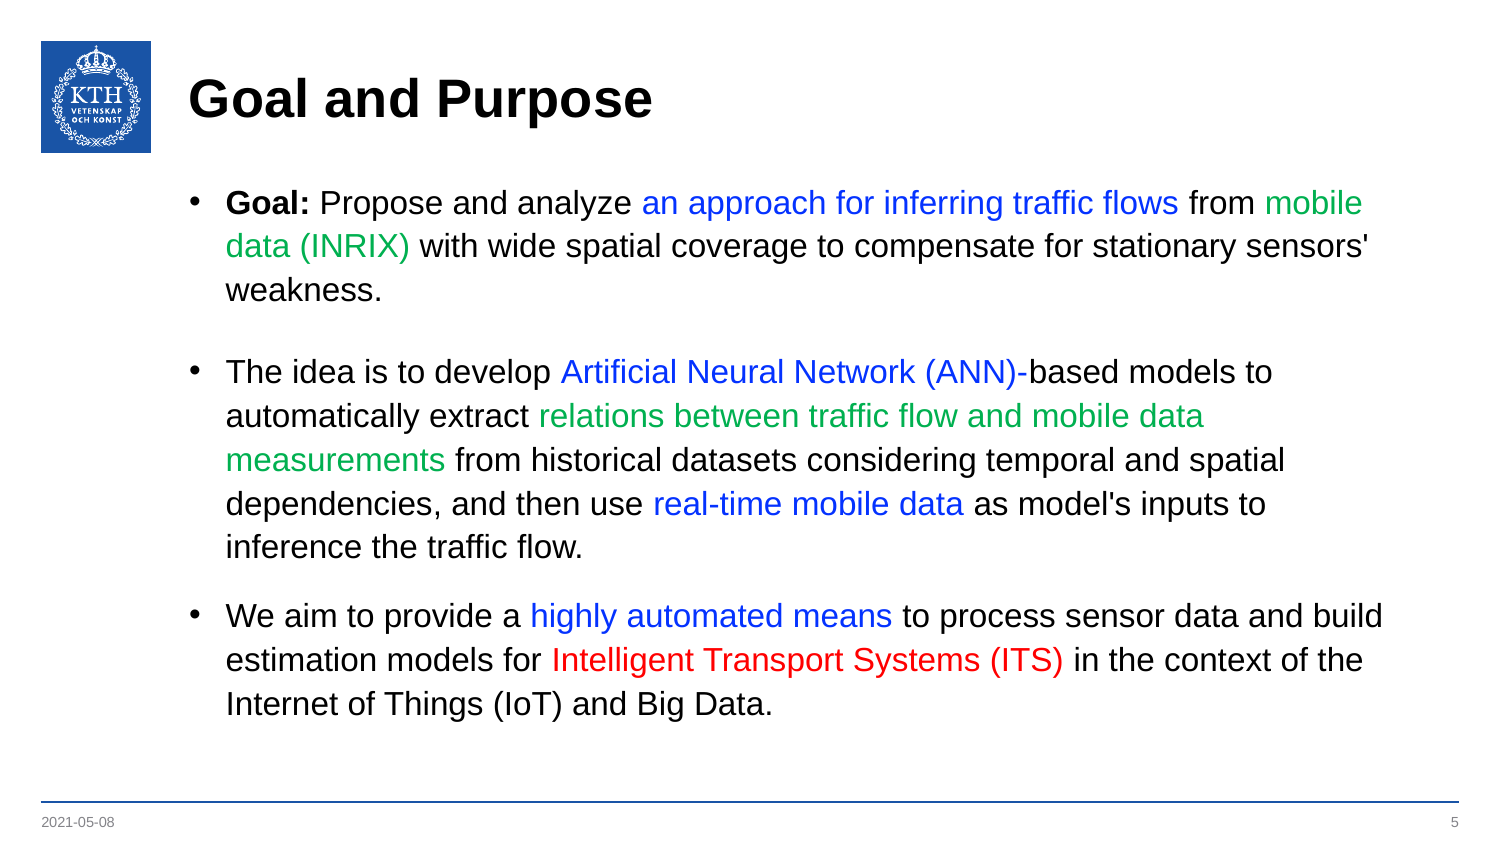

# Goal and Purpose
Goal: Propose and analyze an approach for inferring traffic flows from mobile data (INRIX) with wide spatial coverage to compensate for stationary sensors' weakness.
The idea is to develop Artificial Neural Network (ANN)-based models to automatically extract relations between traffic flow and mobile data measurements from historical datasets considering temporal and spatial dependencies, and then use real-time mobile data as model's inputs to inference the traffic flow.
We aim to provide a highly automated means to process sensor data and build estimation models for Intelligent Transport Systems (ITS) in the context of the Internet of Things (IoT) and Big Data.

2021-05-08
5